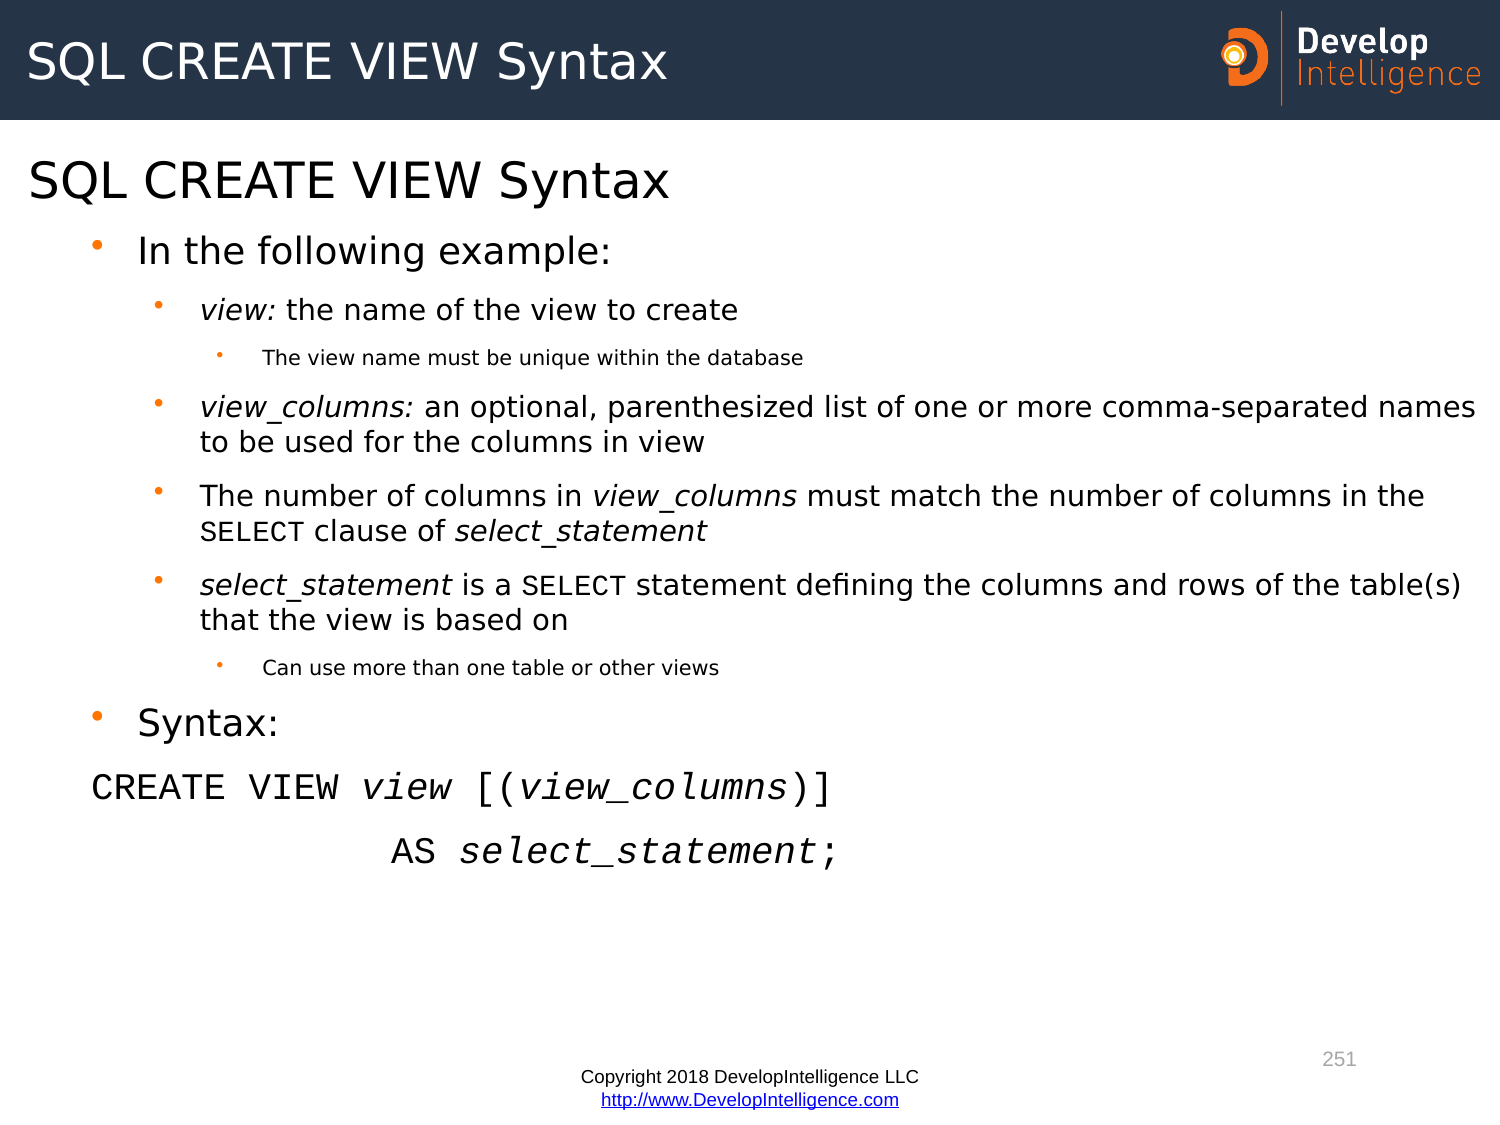

# SQL CREATE VIEW Syntax
SQL CREATE VIEW Syntax
In the following example:
view: the name of the view to create
The view name must be unique within the database
view_columns: an optional, parenthesized list of one or more comma-separated names to be used for the columns in view
The number of columns in view_columns must match the number of columns in the SELECT clause of select_statement
select_statement is a SELECT statement defining the columns and rows of the table(s) that the view is based on
Can use more than one table or other views
Syntax:
CREATE VIEW view [(view_columns)]
		AS select_statement;

251